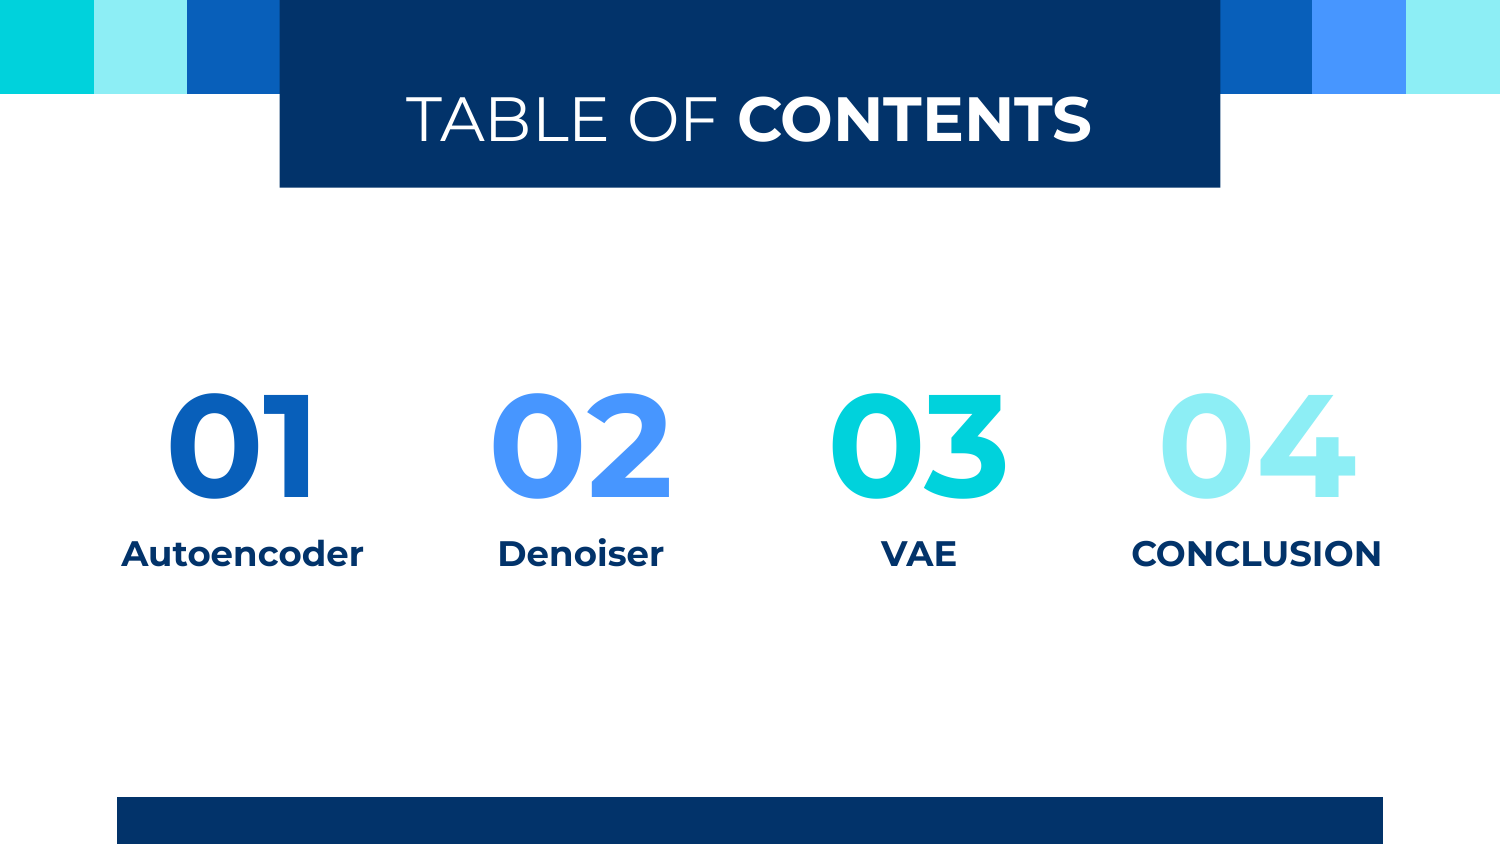

TABLE OF CONTENTS
01
02
03
04
# Autoencoder
Denoiser
VAE
CONCLUSION